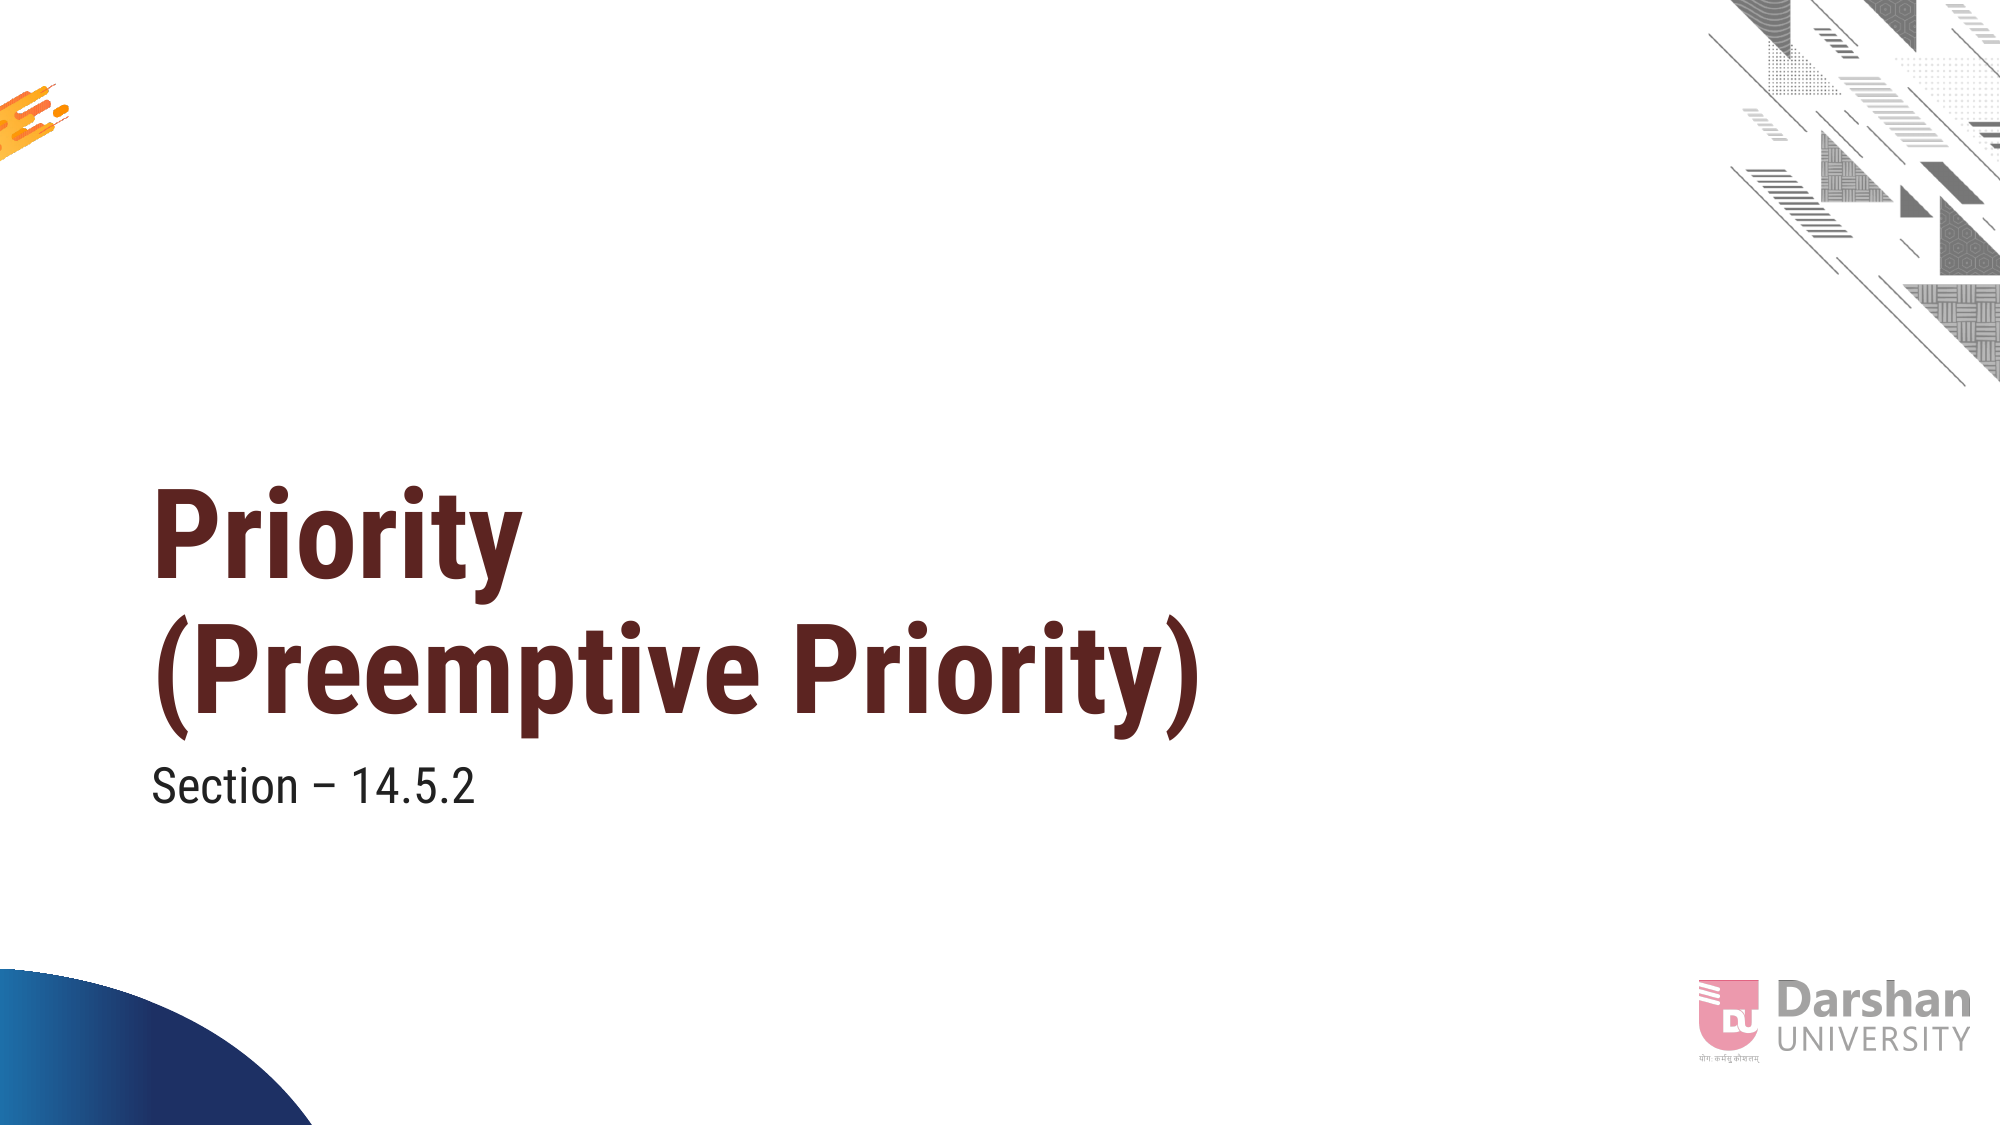

# Priority (Preemptive Priority)
Section – 14.5.2